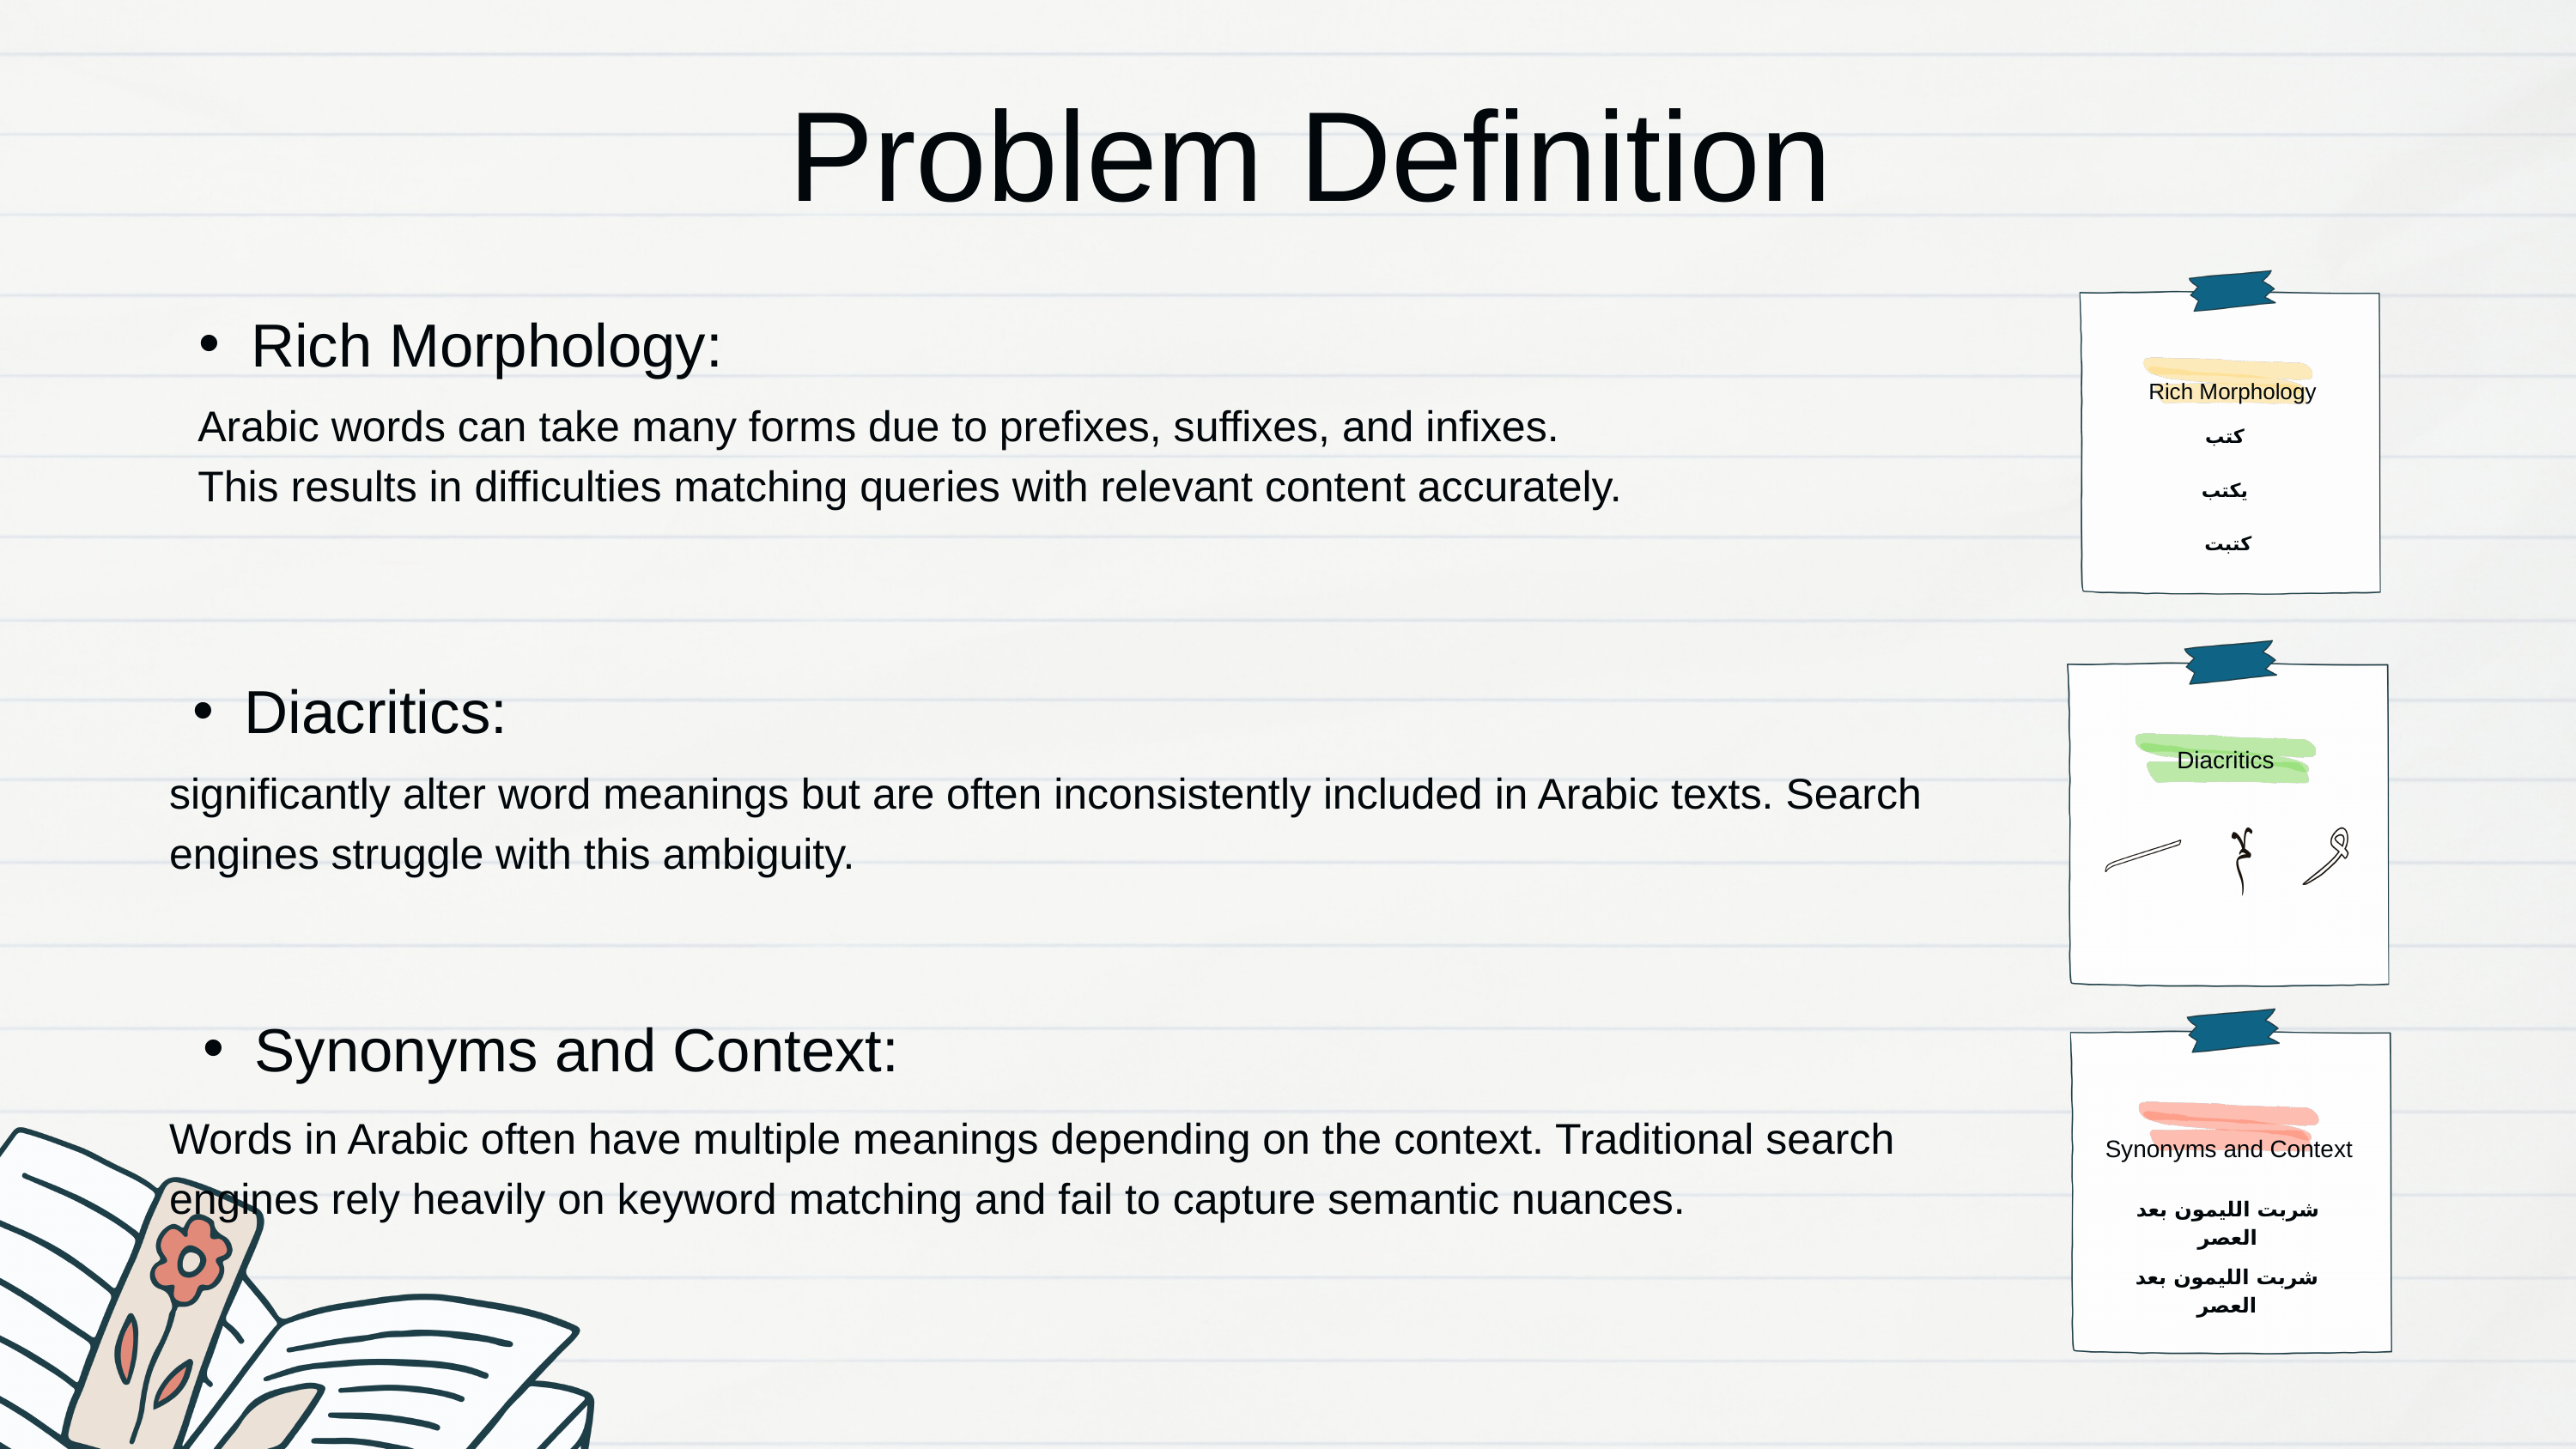

Problem Definition

Rich Morphology:

Rich Morphology
Arabic words can take many forms due to prefixes, suffixes, and infixes.
This results in difficulties matching queries with relevant content accurately.
 كتب

 يكتب

كتبت

Diacritics:

Diacritics
significantly alter word meanings but are often inconsistently included in Arabic texts. Search engines struggle with this ambiguity.

Synonyms and Context:

Words in Arabic often have multiple meanings depending on the context. Traditional search engines rely heavily on keyword matching and fail to capture semantic nuances.

Synonyms and Context
شربت الليمون بعد العصر
شربت الليمون بعد العصر